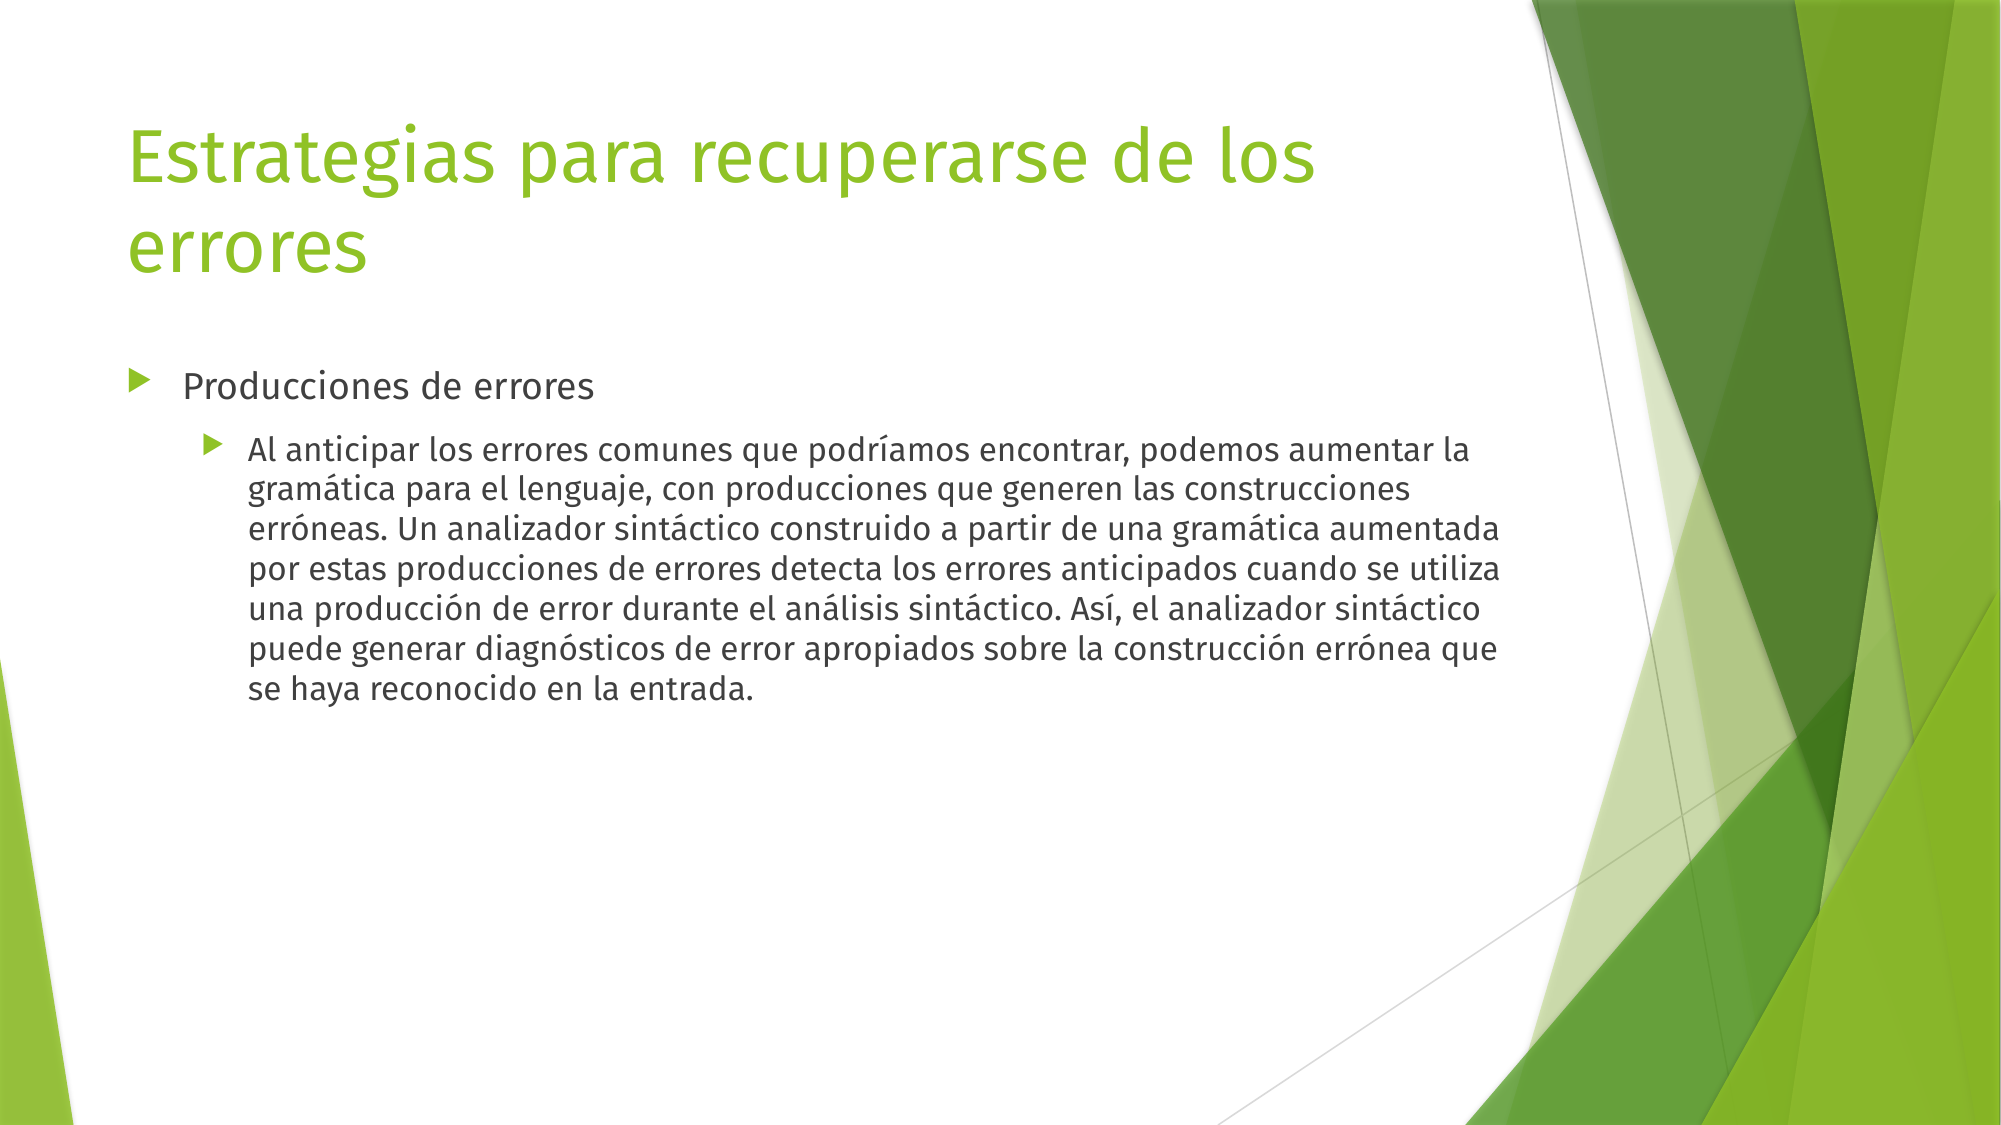

# Estrategias para recuperarse de los errores
Producciones de errores
Al anticipar los errores comunes que podríamos encontrar, podemos aumentar la gramática para el lenguaje, con producciones que generen las construcciones erróneas. Un analizador sintáctico construido a partir de una gramática aumentada por estas producciones de errores detecta los errores anticipados cuando se utiliza una producción de error durante el análisis sintáctico. Así, el analizador sintáctico puede generar diagnósticos de error apropiados sobre la construcción errónea que se haya reconocido en la entrada.